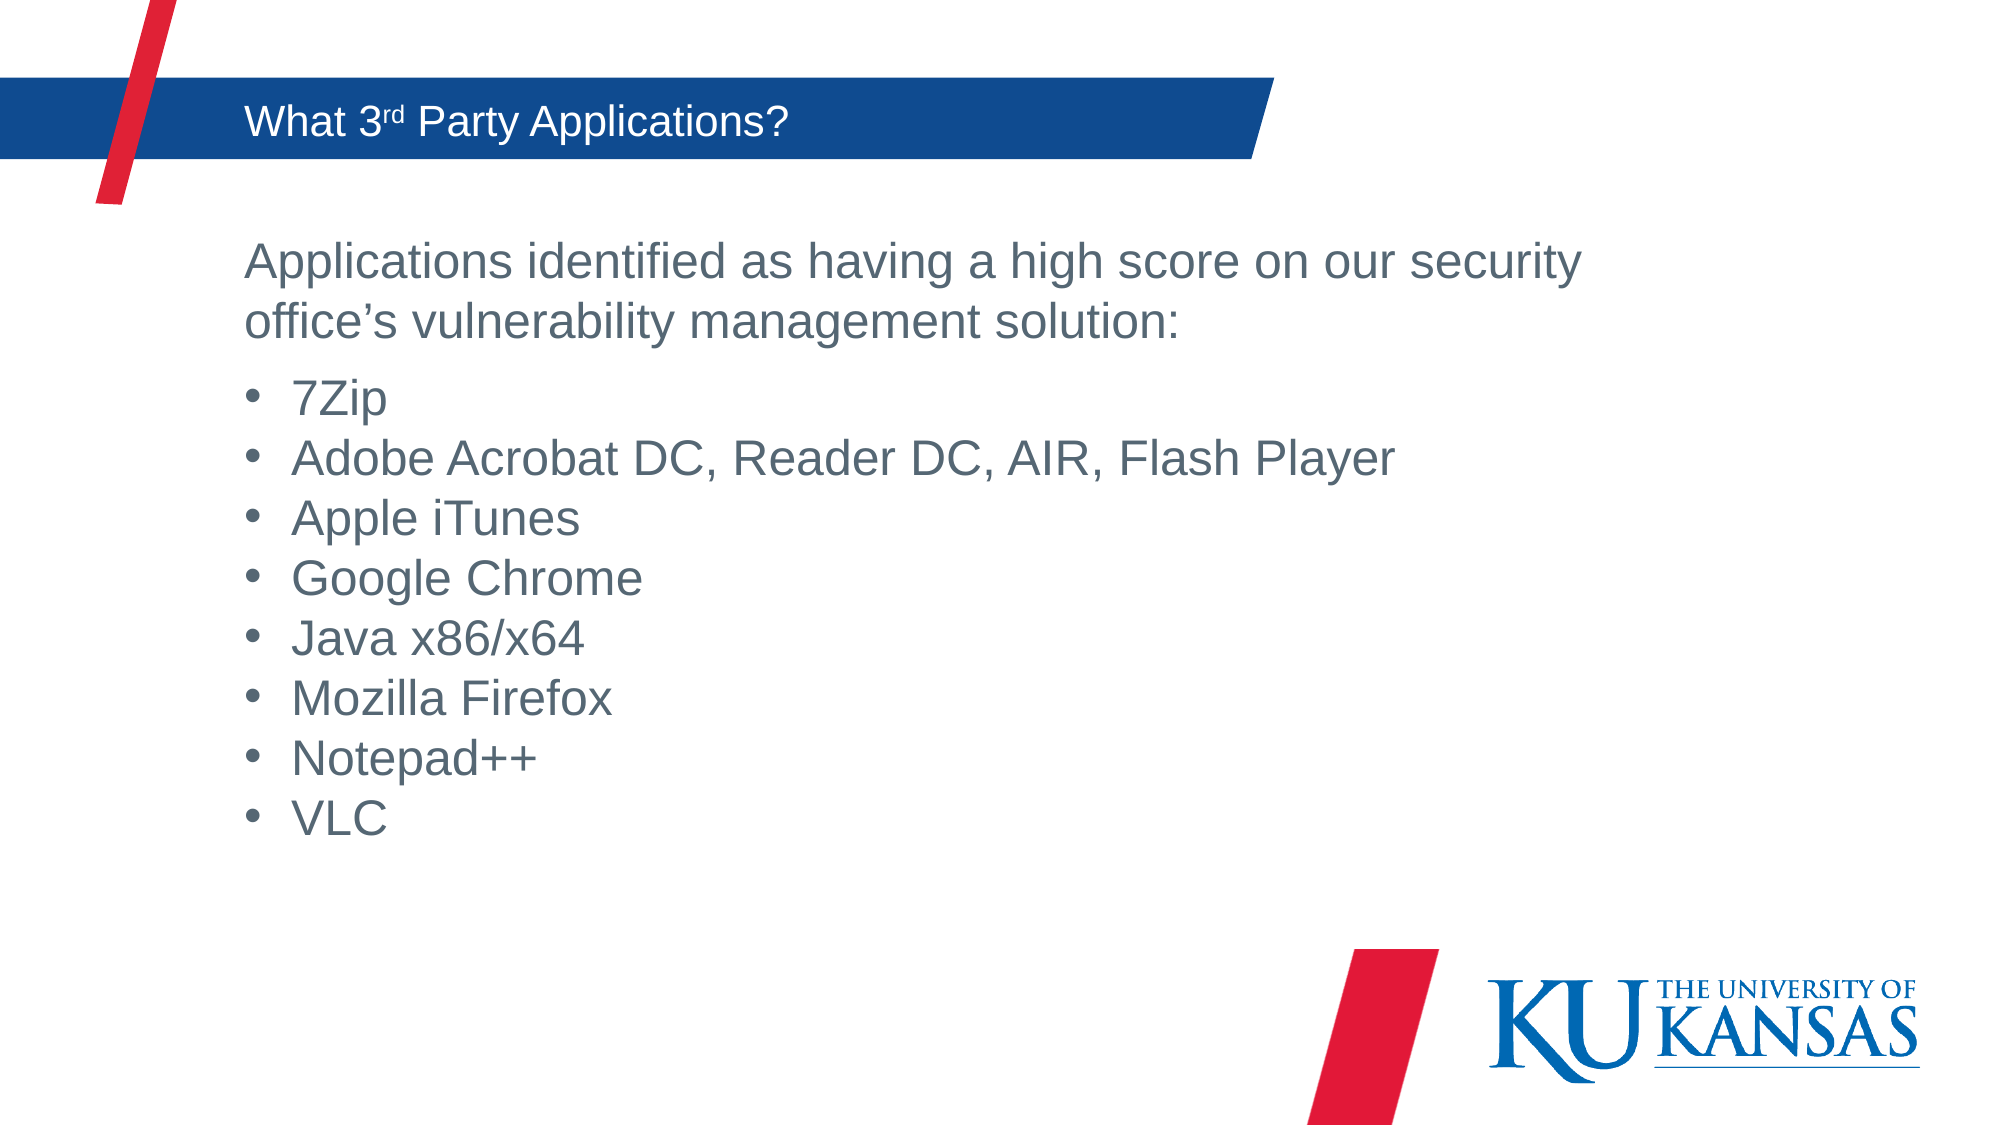

What 3rd Party Applications?
Applications identified as having a high score on our security office’s vulnerability management solution:
7Zip
Adobe Acrobat DC, Reader DC, AIR, Flash Player
Apple iTunes
Google Chrome
Java x86/x64
Mozilla Firefox
Notepad++
VLC